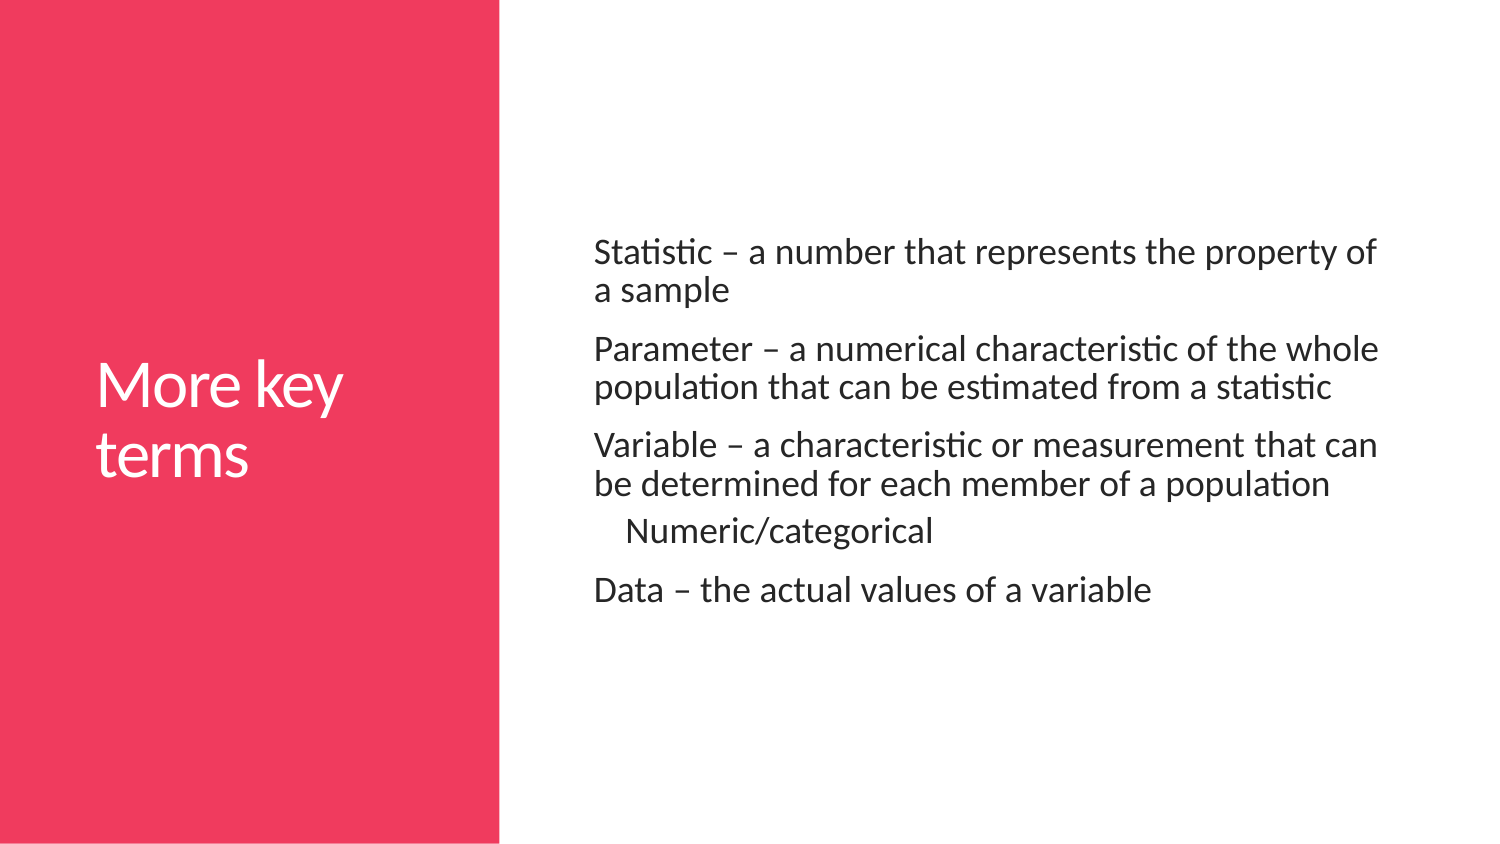

# More key terms
Statistic – a number that represents the property of a sample
Parameter – a numerical characteristic of the whole population that can be estimated from a statistic
Variable – a characteristic or measurement that can be determined for each member of a population
Numeric/categorical
Data – the actual values of a variable